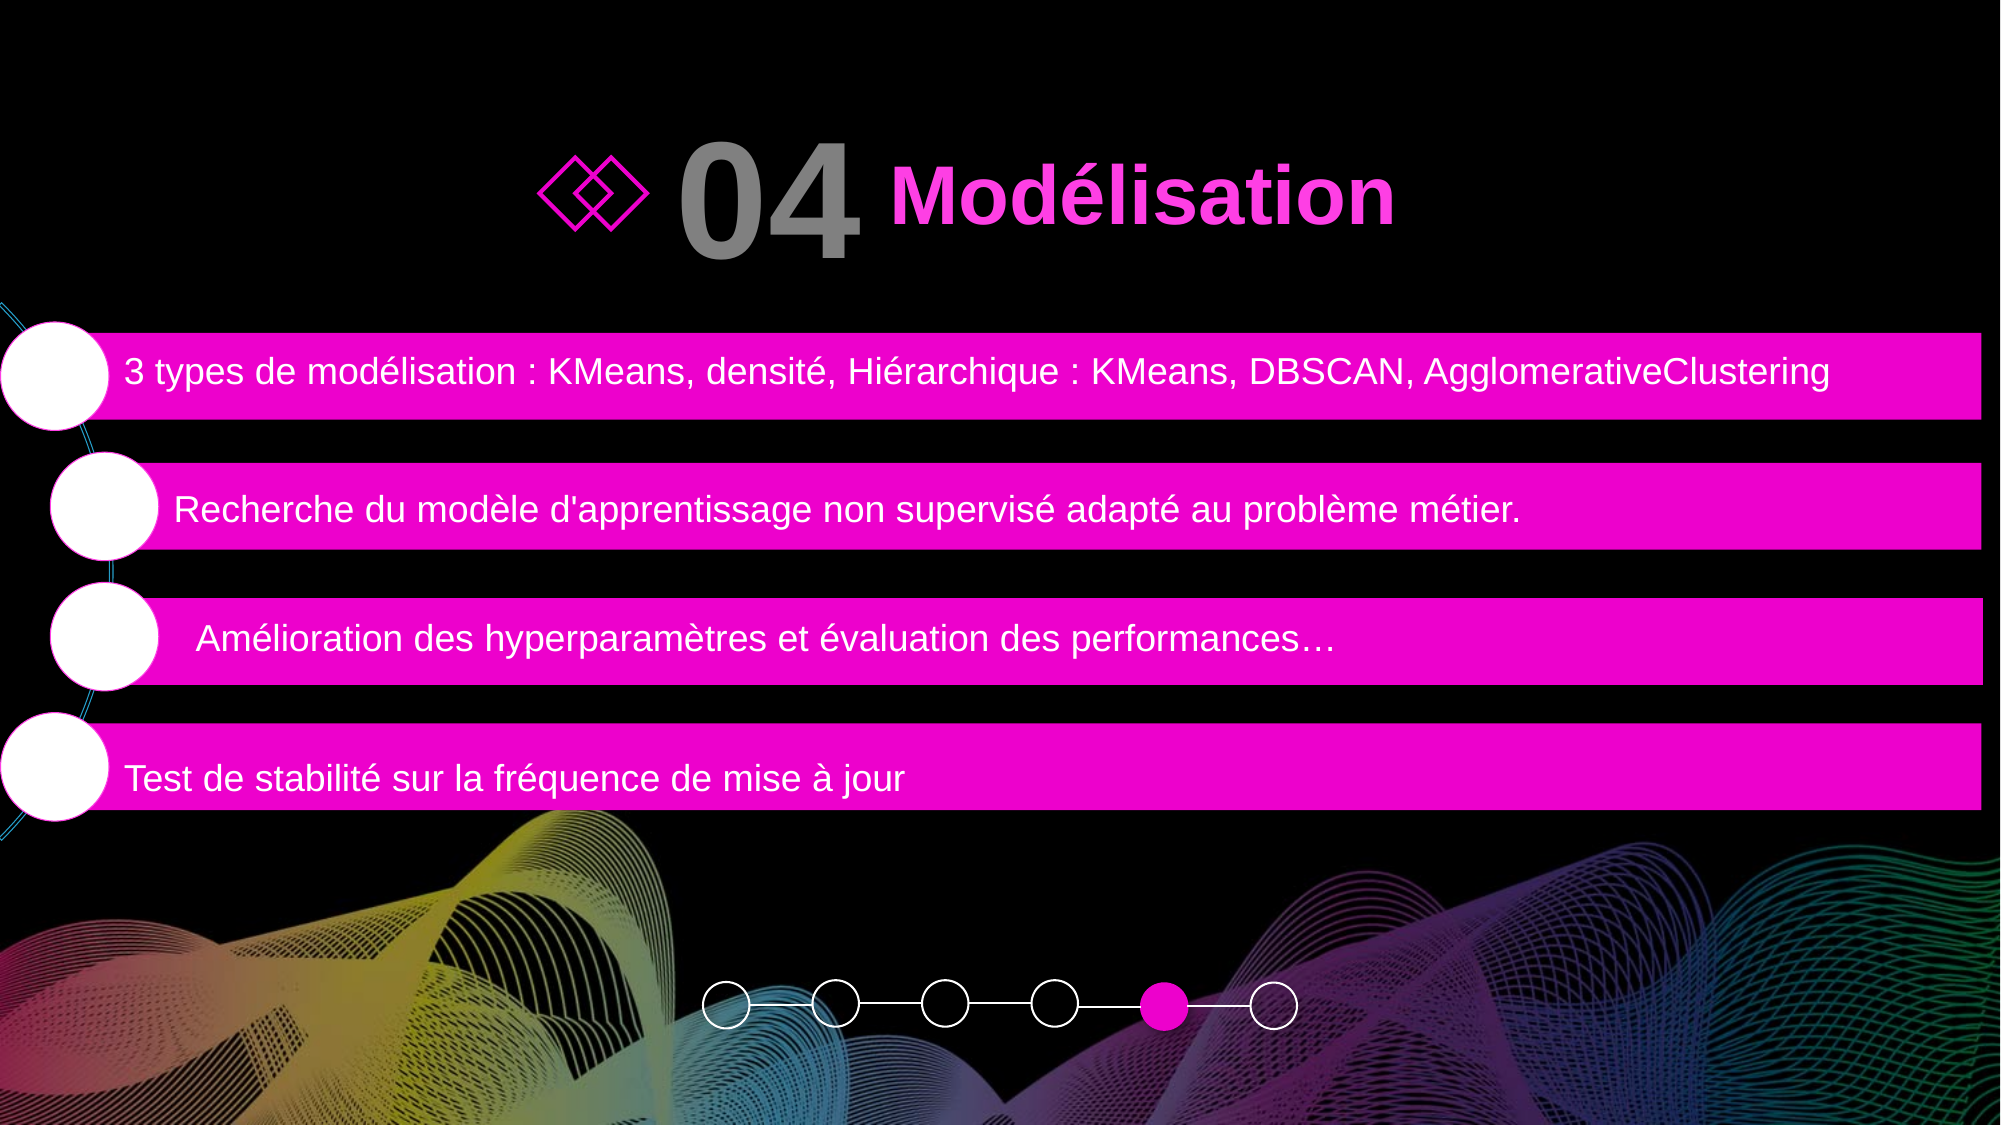

04
  Modélisation

3 types de modélisation : KMeans, densité, Hiérarchique : KMeans, DBSCAN, AgglomerativeClustering

Recherche du modèle d'apprentissage non supervisé adapté au problème métier.

Amélioration des hyperparamètres et évaluation des performances…

Test de stabilité sur la fréquence de mise à jour